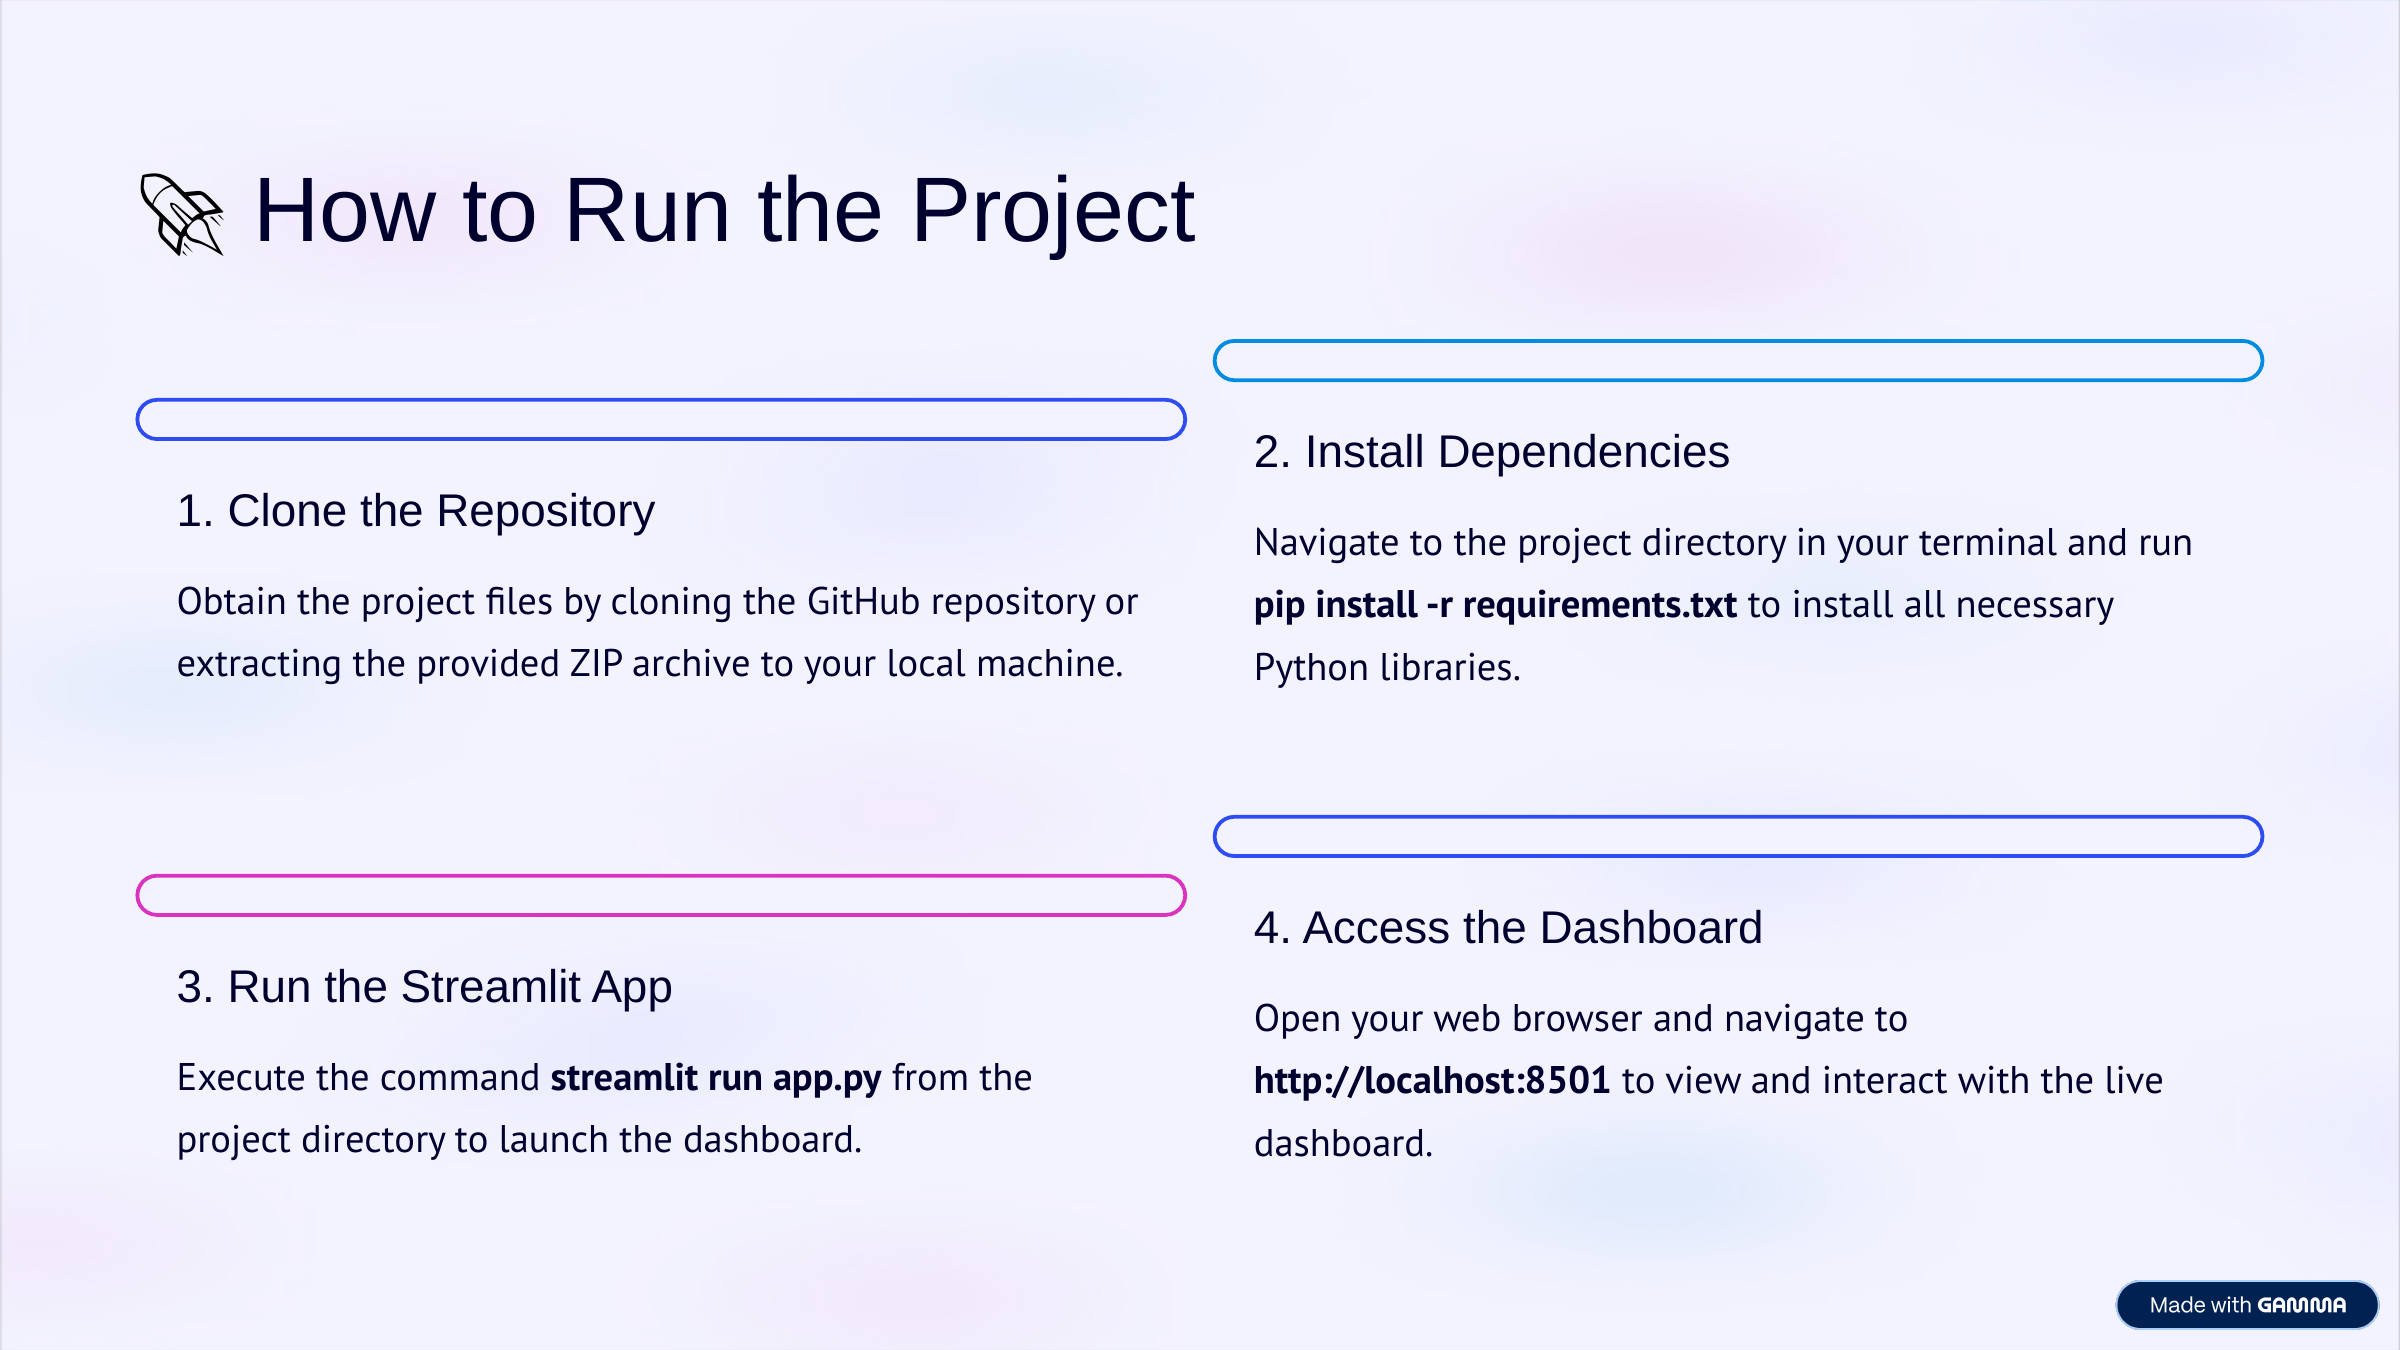

🚀 How to Run the Project

2. Install Dependencies
1. Clone the Repository
Navigate to the project directory in your terminal and run pip install -r requirements.txt to install all necessary Python libraries.
Obtain the project files by cloning the GitHub repository or extracting the provided ZIP archive to your local machine.

4. Access the Dashboard
3. Run the Streamlit App
Open your web browser and navigate to http://localhost:8501 to view and interact with the live dashboard.
Execute the command streamlit run app.py from the project directory to launch the dashboard.